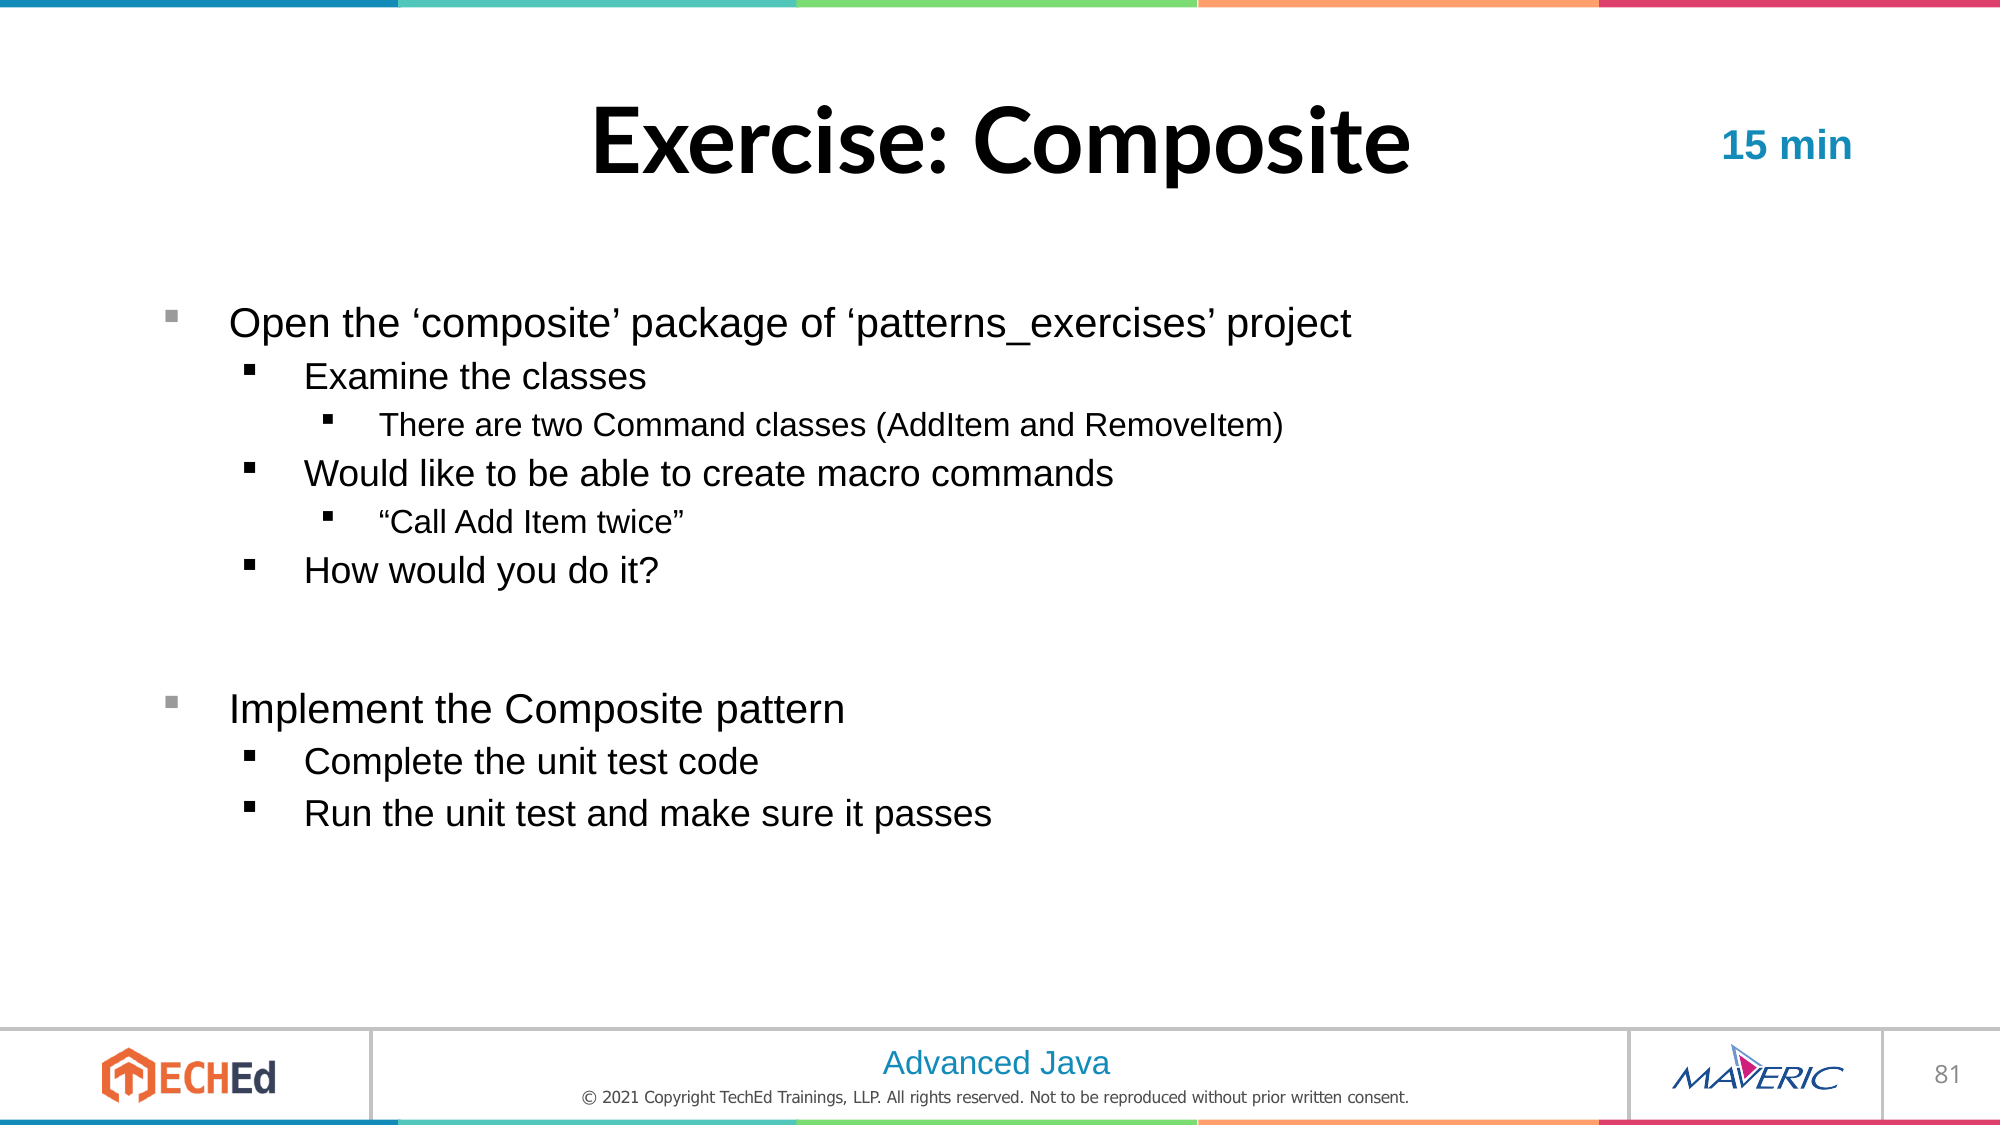

# Exercise: Composite
15 min
Open the ‘composite’ package of ‘patterns_exercises’ project
Examine the classes
There are two Command classes (AddItem and RemoveItem)
Would like to be able to create macro commands
“Call Add Item twice”
How would you do it?

Implement the Composite pattern
Complete the unit test code
Run the unit test and make sure it passes